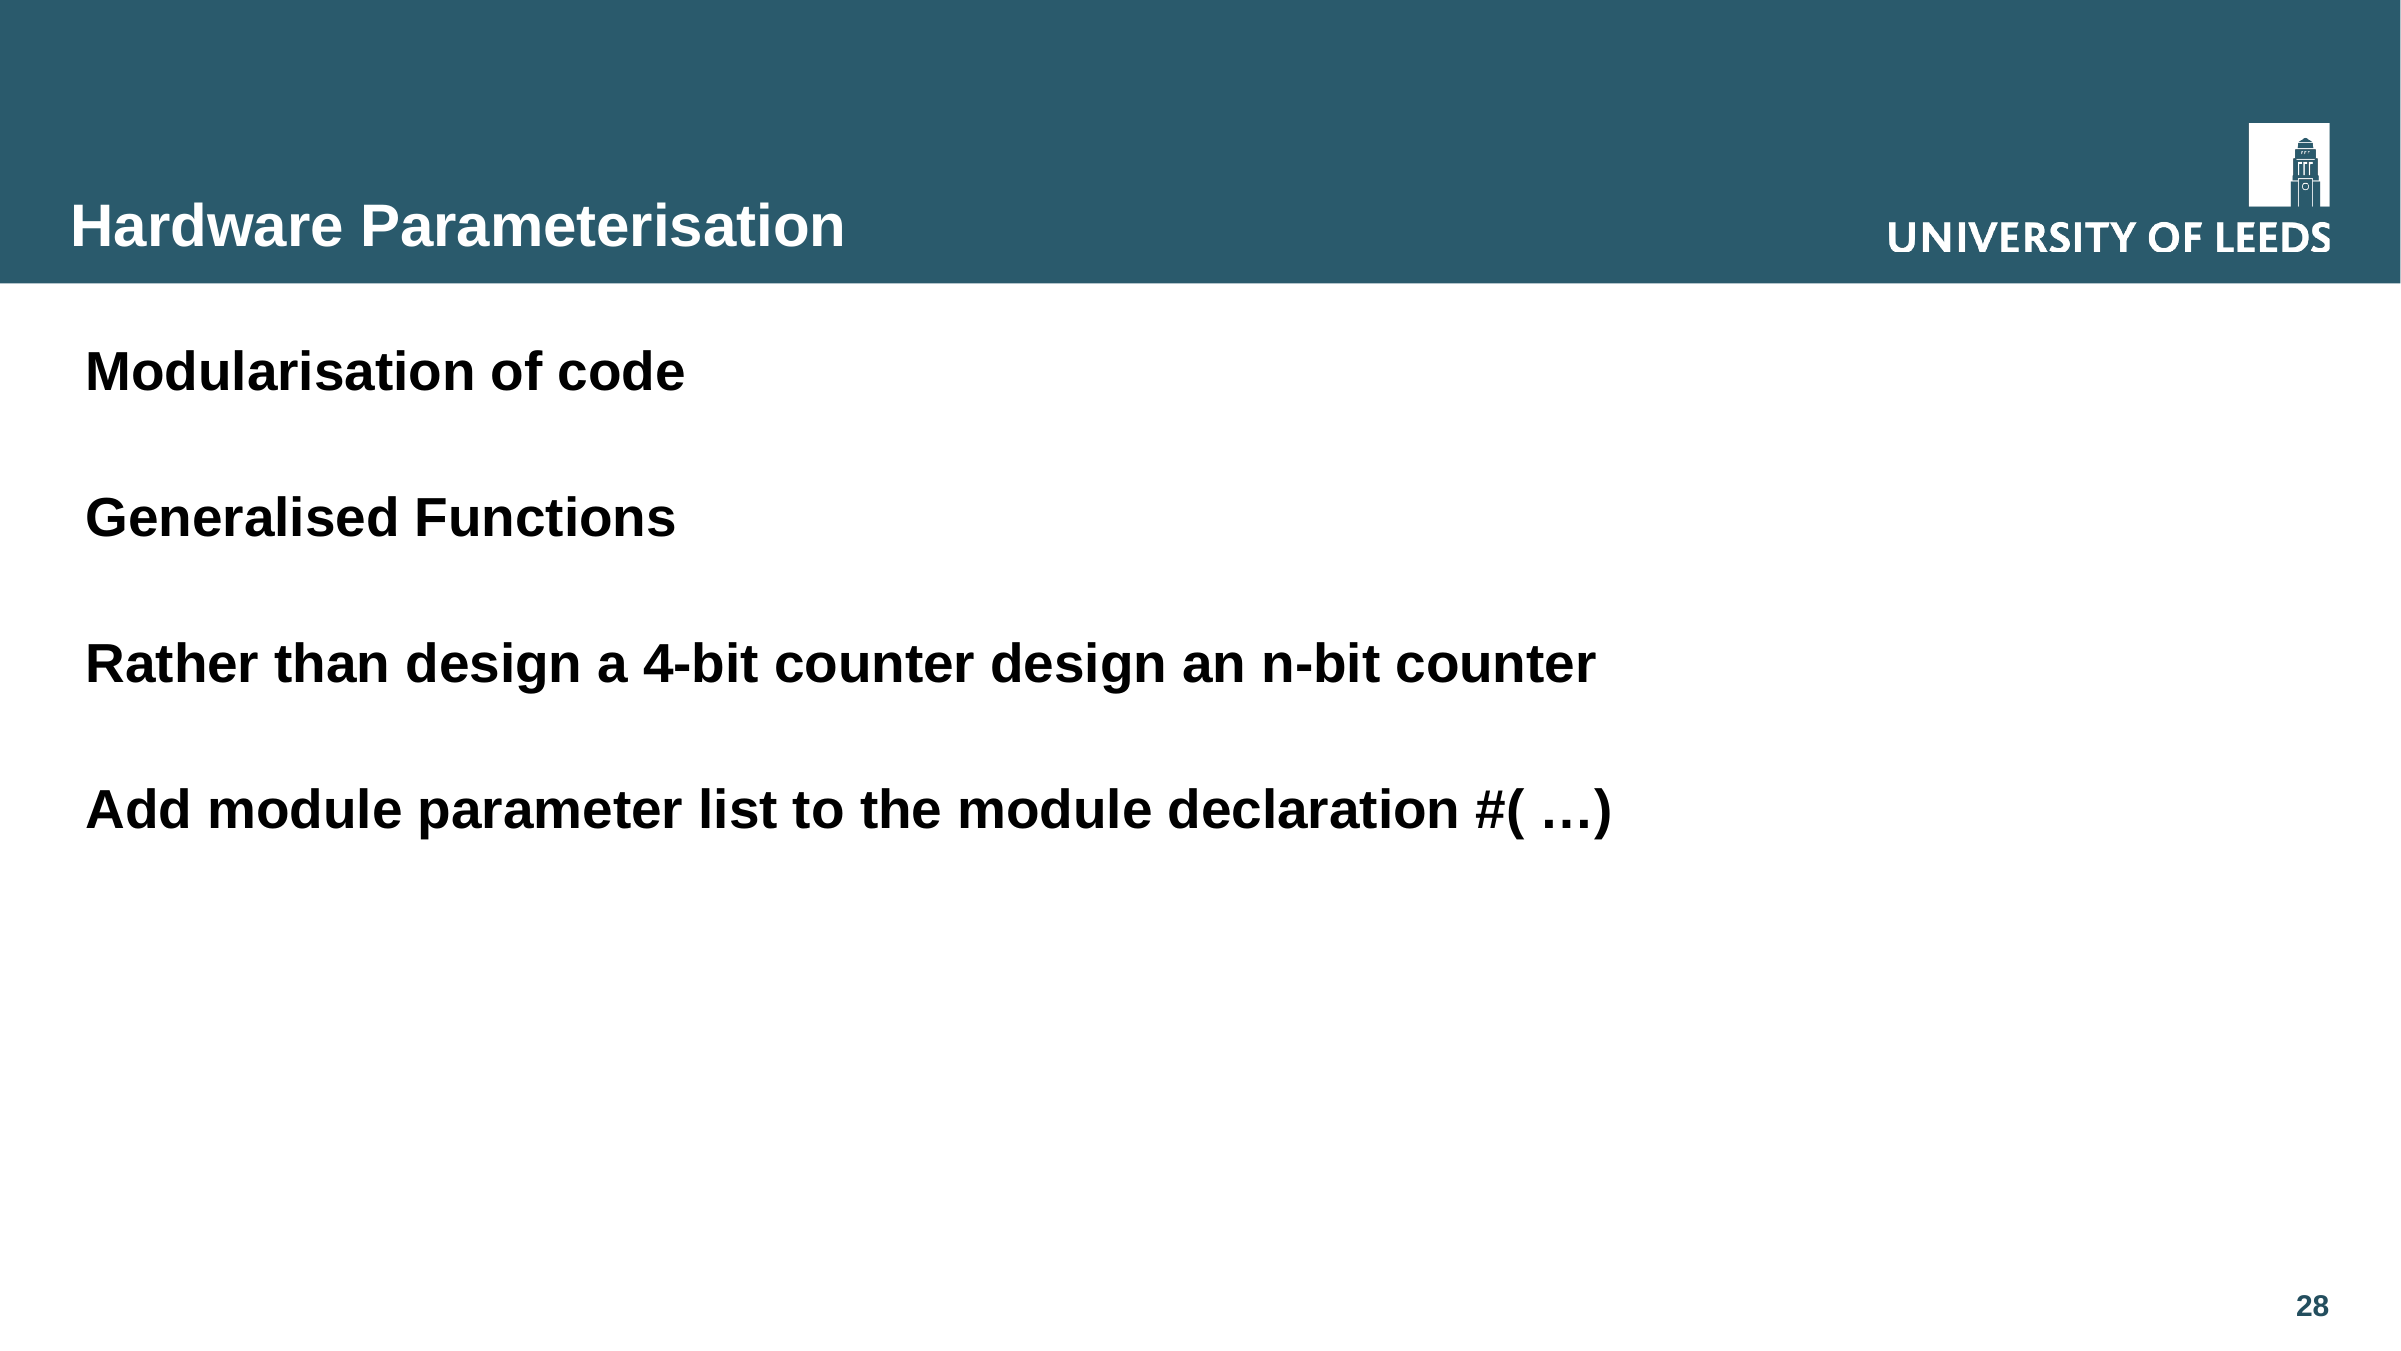

# Hardware Parameterisation
Modularisation of code
Generalised Functions
Rather than design a 4-bit counter design an n-bit counter
Add module parameter list to the module declaration #( …)